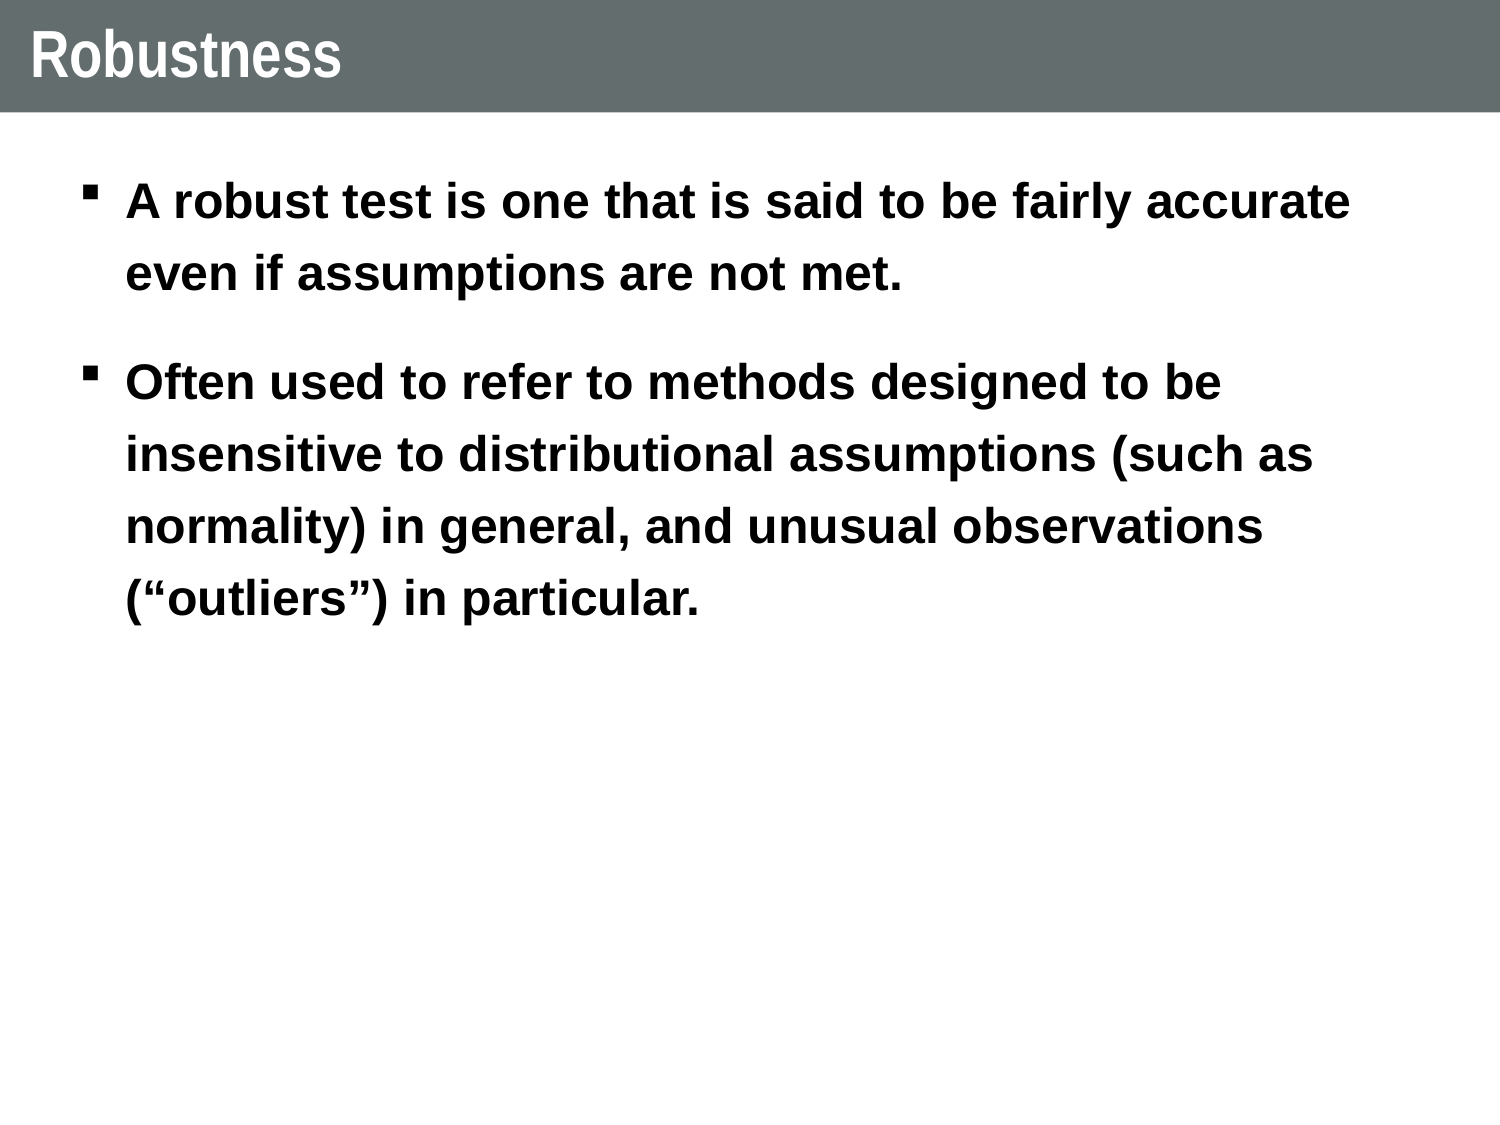

# Robustness
A robust test is one that is said to be fairly accurate even if assumptions are not met.
Often used to refer to methods designed to be insensitive to distributional assumptions (such as normality) in general, and unusual observations (“outliers”) in particular.